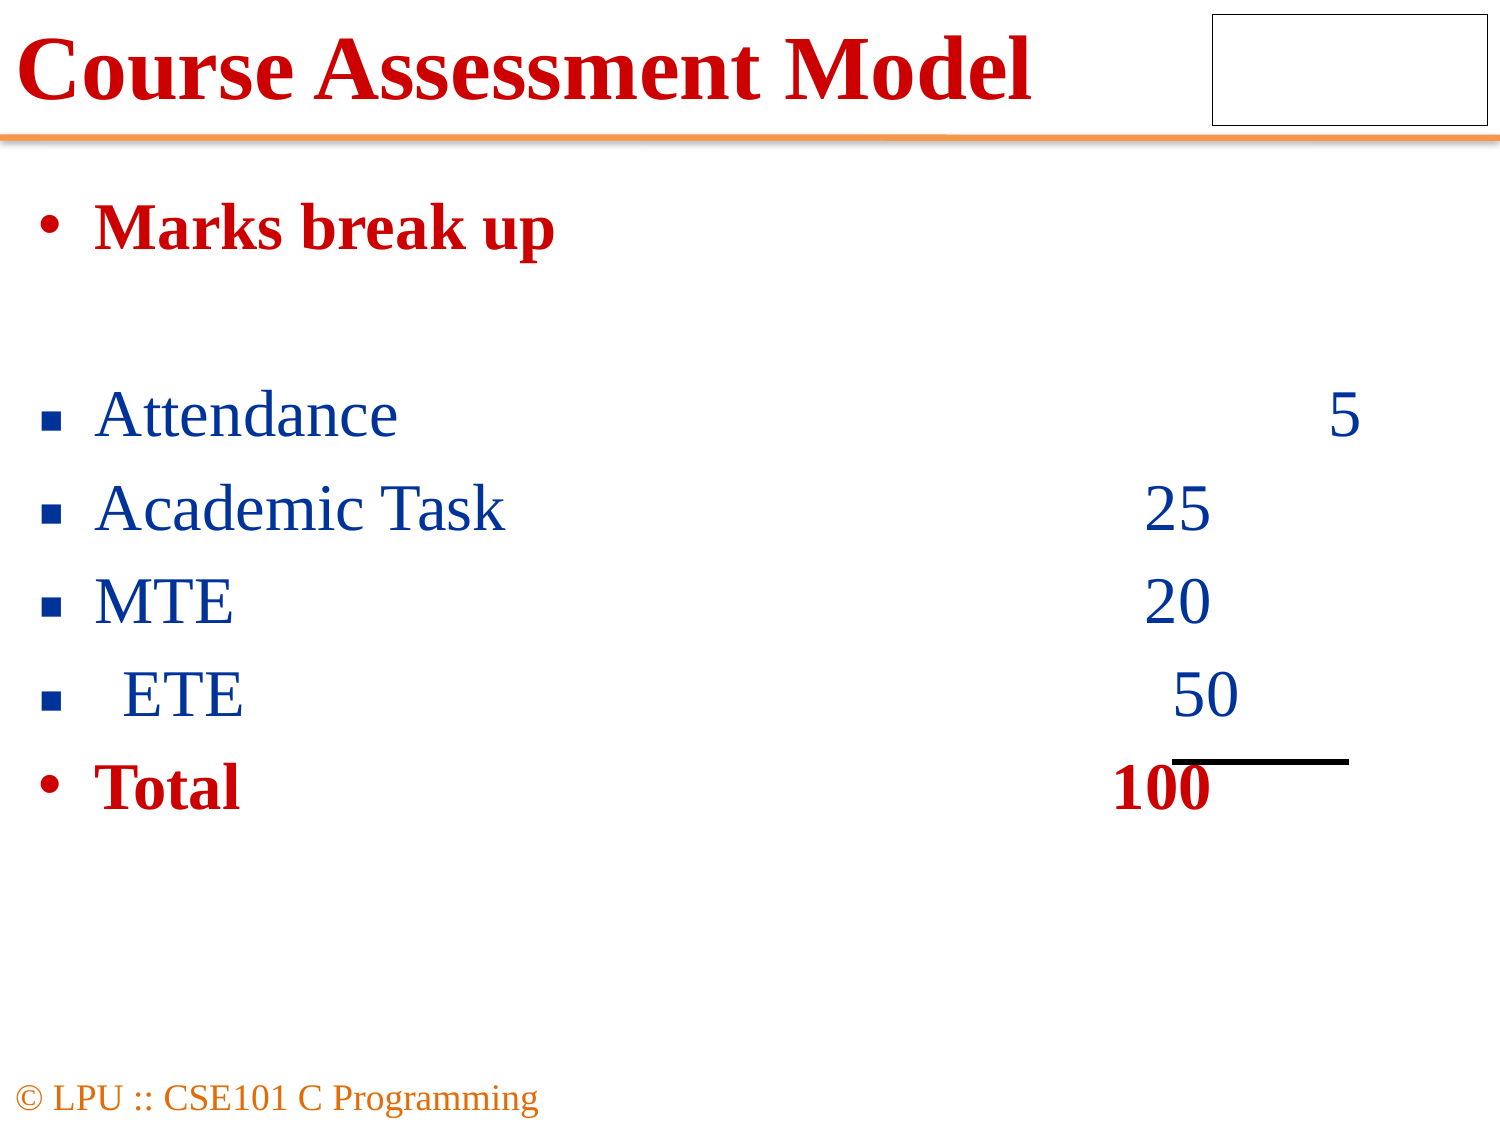

# Course Assessment Model
Marks break up

Attendance						  5
Academic Task                                    	25
MTE							20
ETE							50
Total						       100